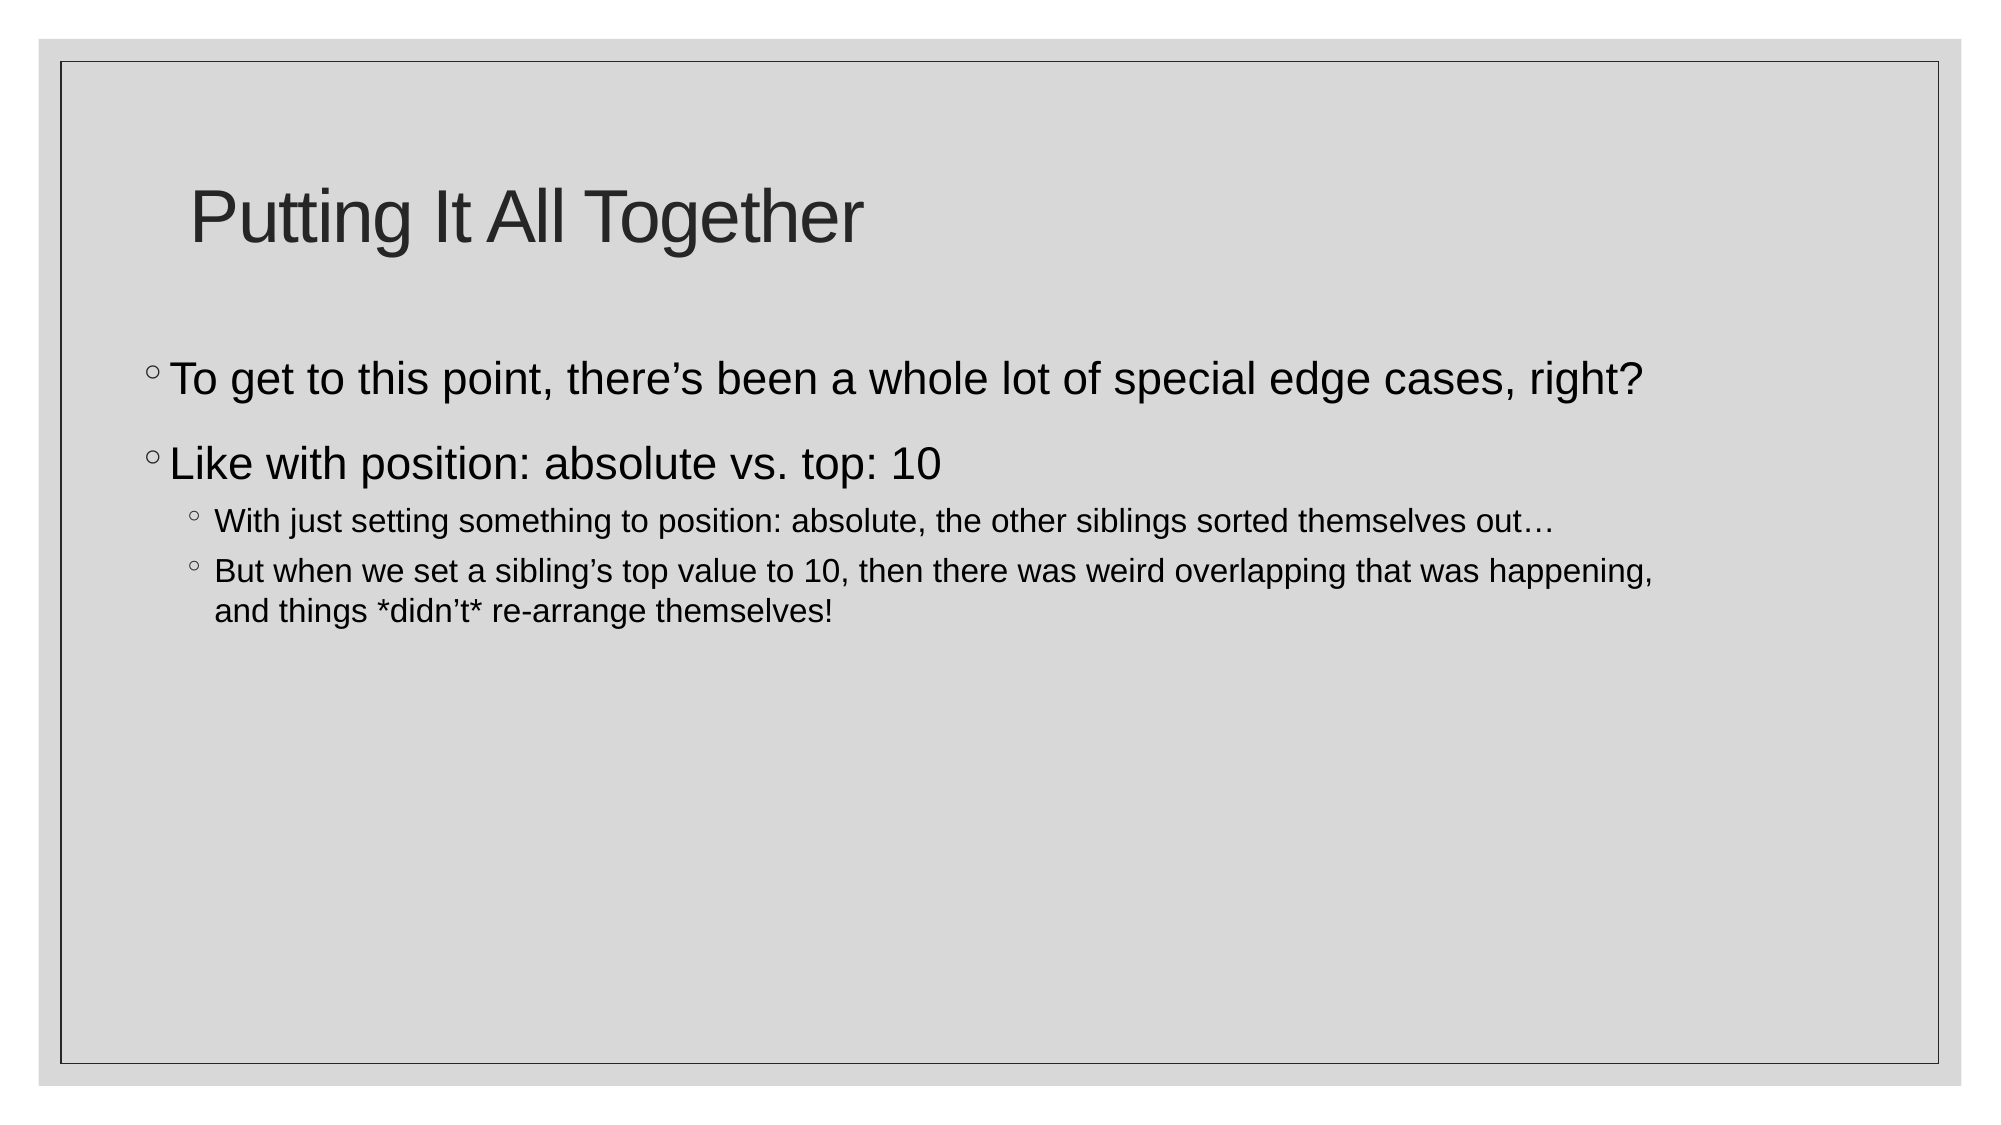

# Putting It All Together
To get to this point, there’s been a whole lot of special edge cases, right?
Like with position: absolute vs. top: 10
With just setting something to position: absolute, the other siblings sorted themselves out…
But when we set a sibling’s top value to 10, then there was weird overlapping that was happening, and things *didn’t* re-arrange themselves!